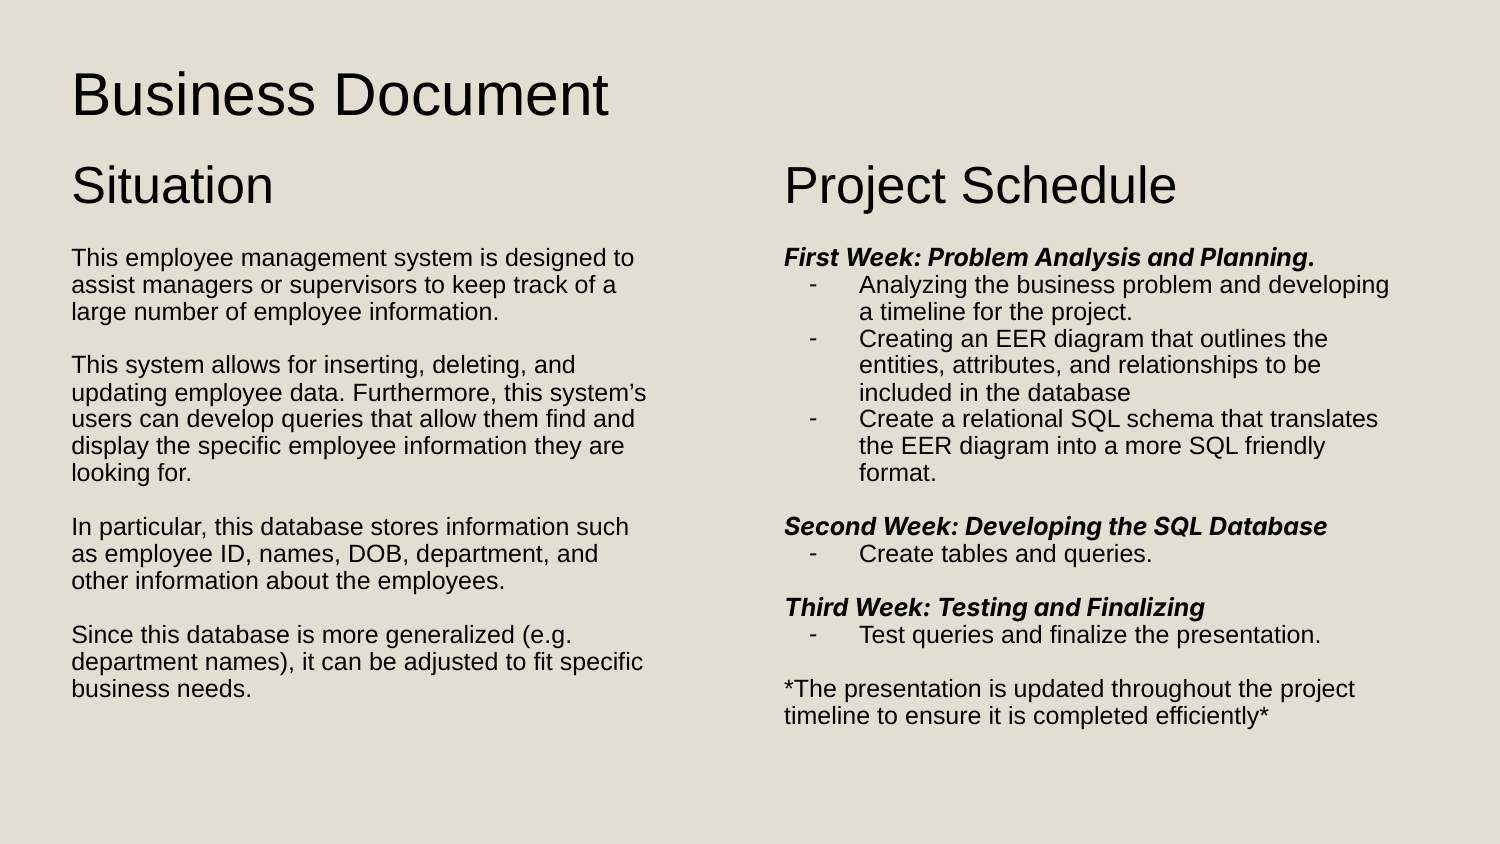

Business Document
Situation
Project Schedule
This employee management system is designed to assist managers or supervisors to keep track of a large number of employee information.

This system allows for inserting, deleting, and updating employee data. Furthermore, this system’s users can develop queries that allow them find and display the specific employee information they are looking for.

In particular, this database stores information such as employee ID, names, DOB, department, and other information about the employees.

Since this database is more generalized (e.g. department names), it can be adjusted to fit specific business needs.

First Week: Problem Analysis and Planning.
Analyzing the business problem and developing a timeline for the project.
Creating an EER diagram that outlines the entities, attributes, and relationships to be included in the database
Create a relational SQL schema that translates the EER diagram into a more SQL friendly format.

Second Week: Developing the SQL Database
Create tables and queries.

Third Week: Testing and Finalizing
Test queries and finalize the presentation.

*The presentation is updated throughout the project timeline to ensure it is completed efficiently*